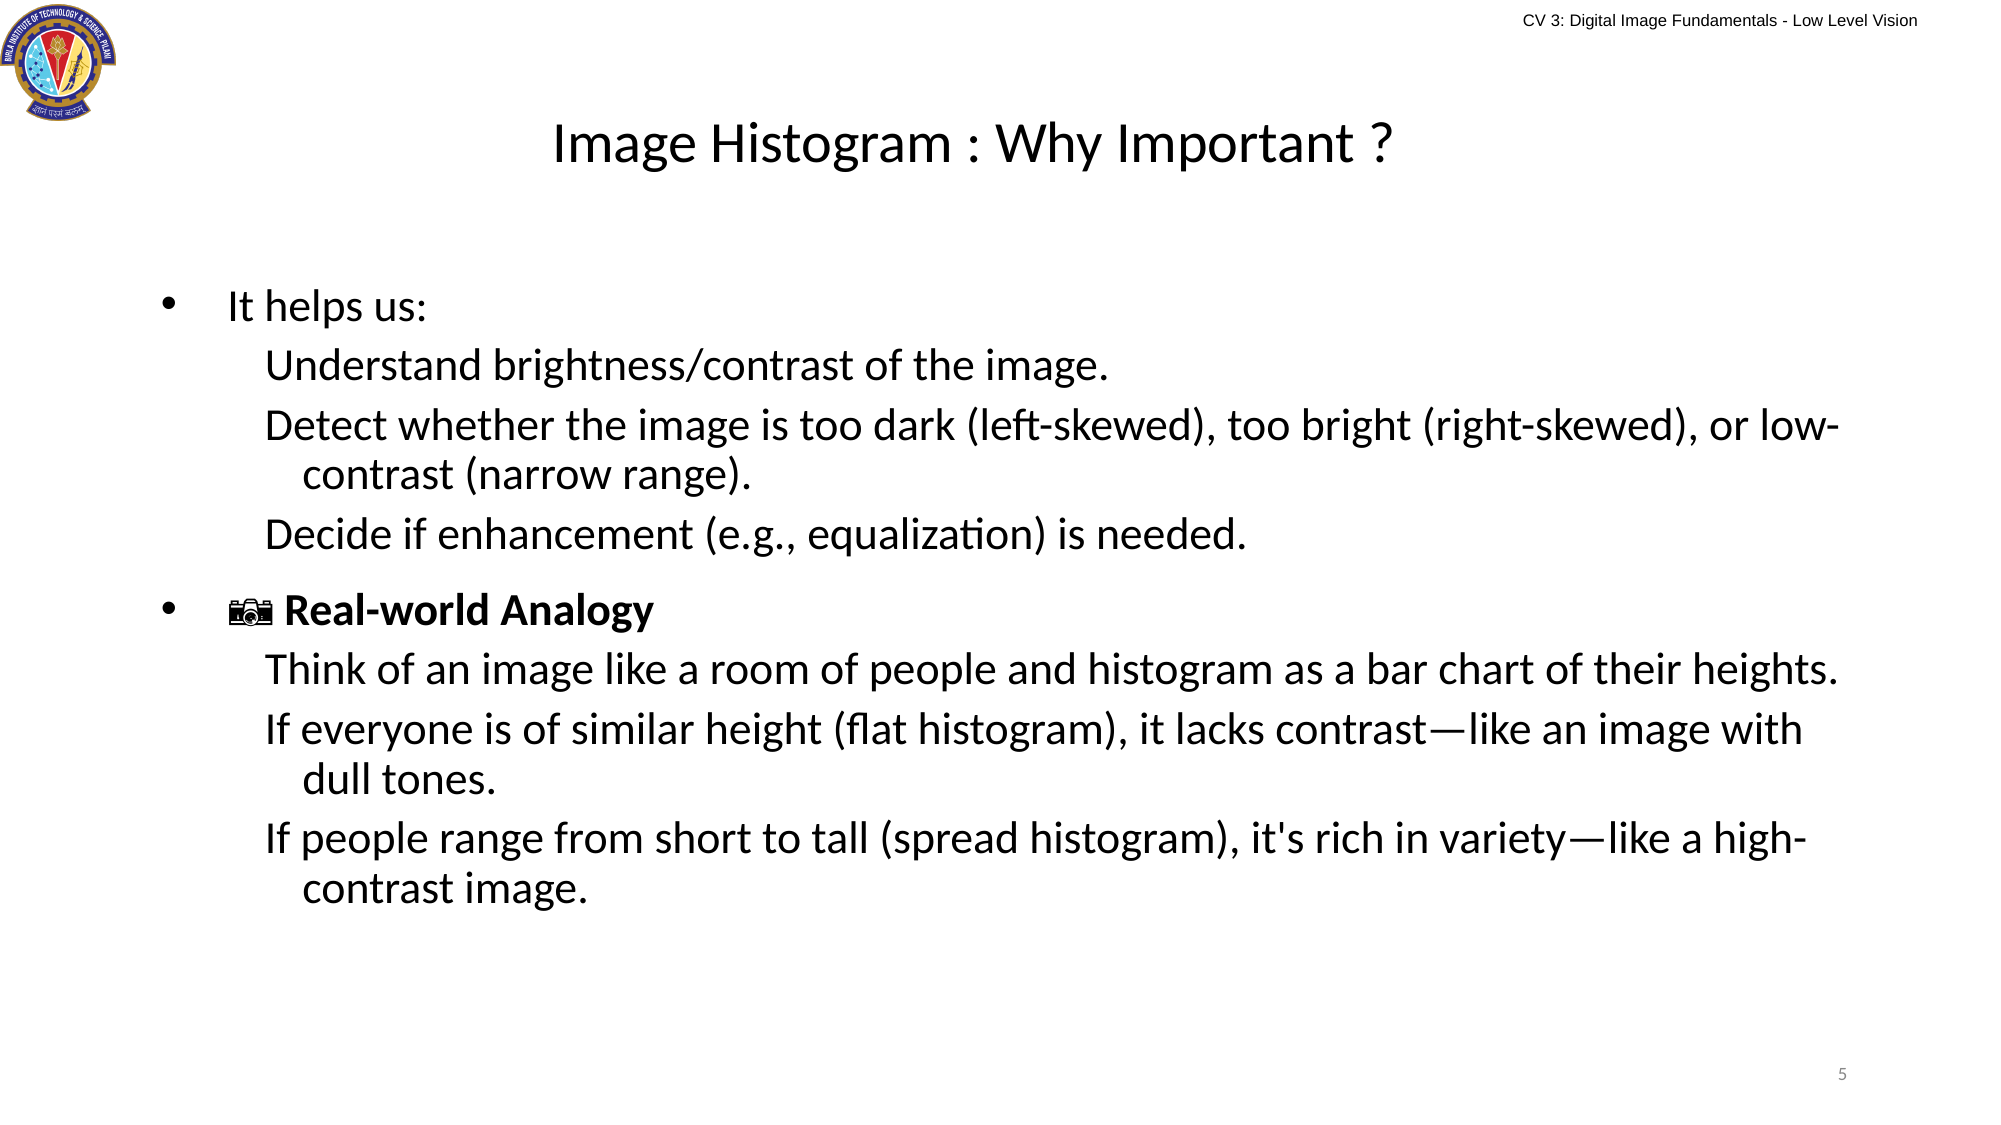

# Image Histogram : Why Important ?
It helps us:
Understand brightness/contrast of the image.
Detect whether the image is too dark (left-skewed), too bright (right-skewed), or low-contrast (narrow range).
Decide if enhancement (e.g., equalization) is needed.
📷 Real-world Analogy
Think of an image like a room of people and histogram as a bar chart of their heights.
If everyone is of similar height (flat histogram), it lacks contrast—like an image with dull tones.
If people range from short to tall (spread histogram), it's rich in variety—like a high-contrast image.

5